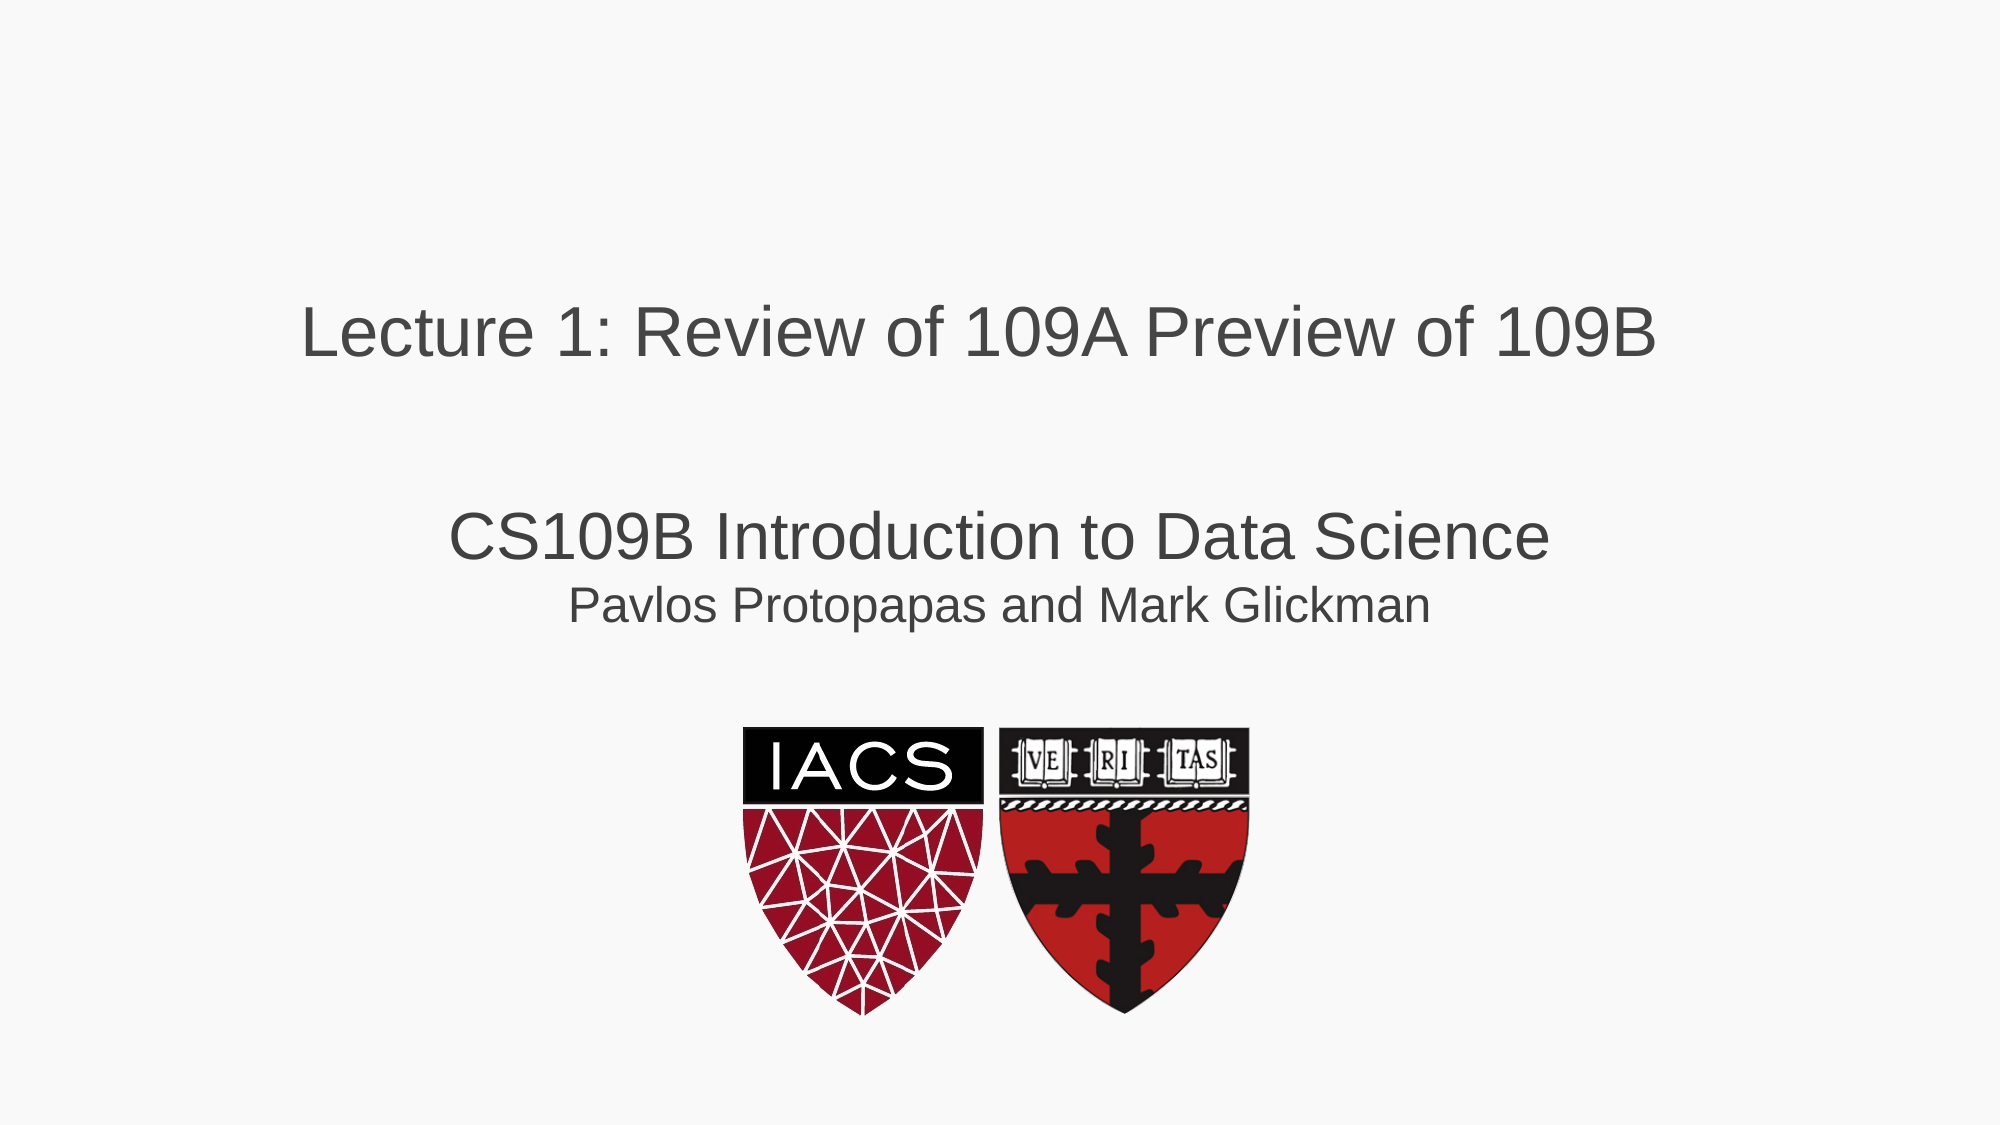

# Lecture 1: Review of 109A Preview of 109B